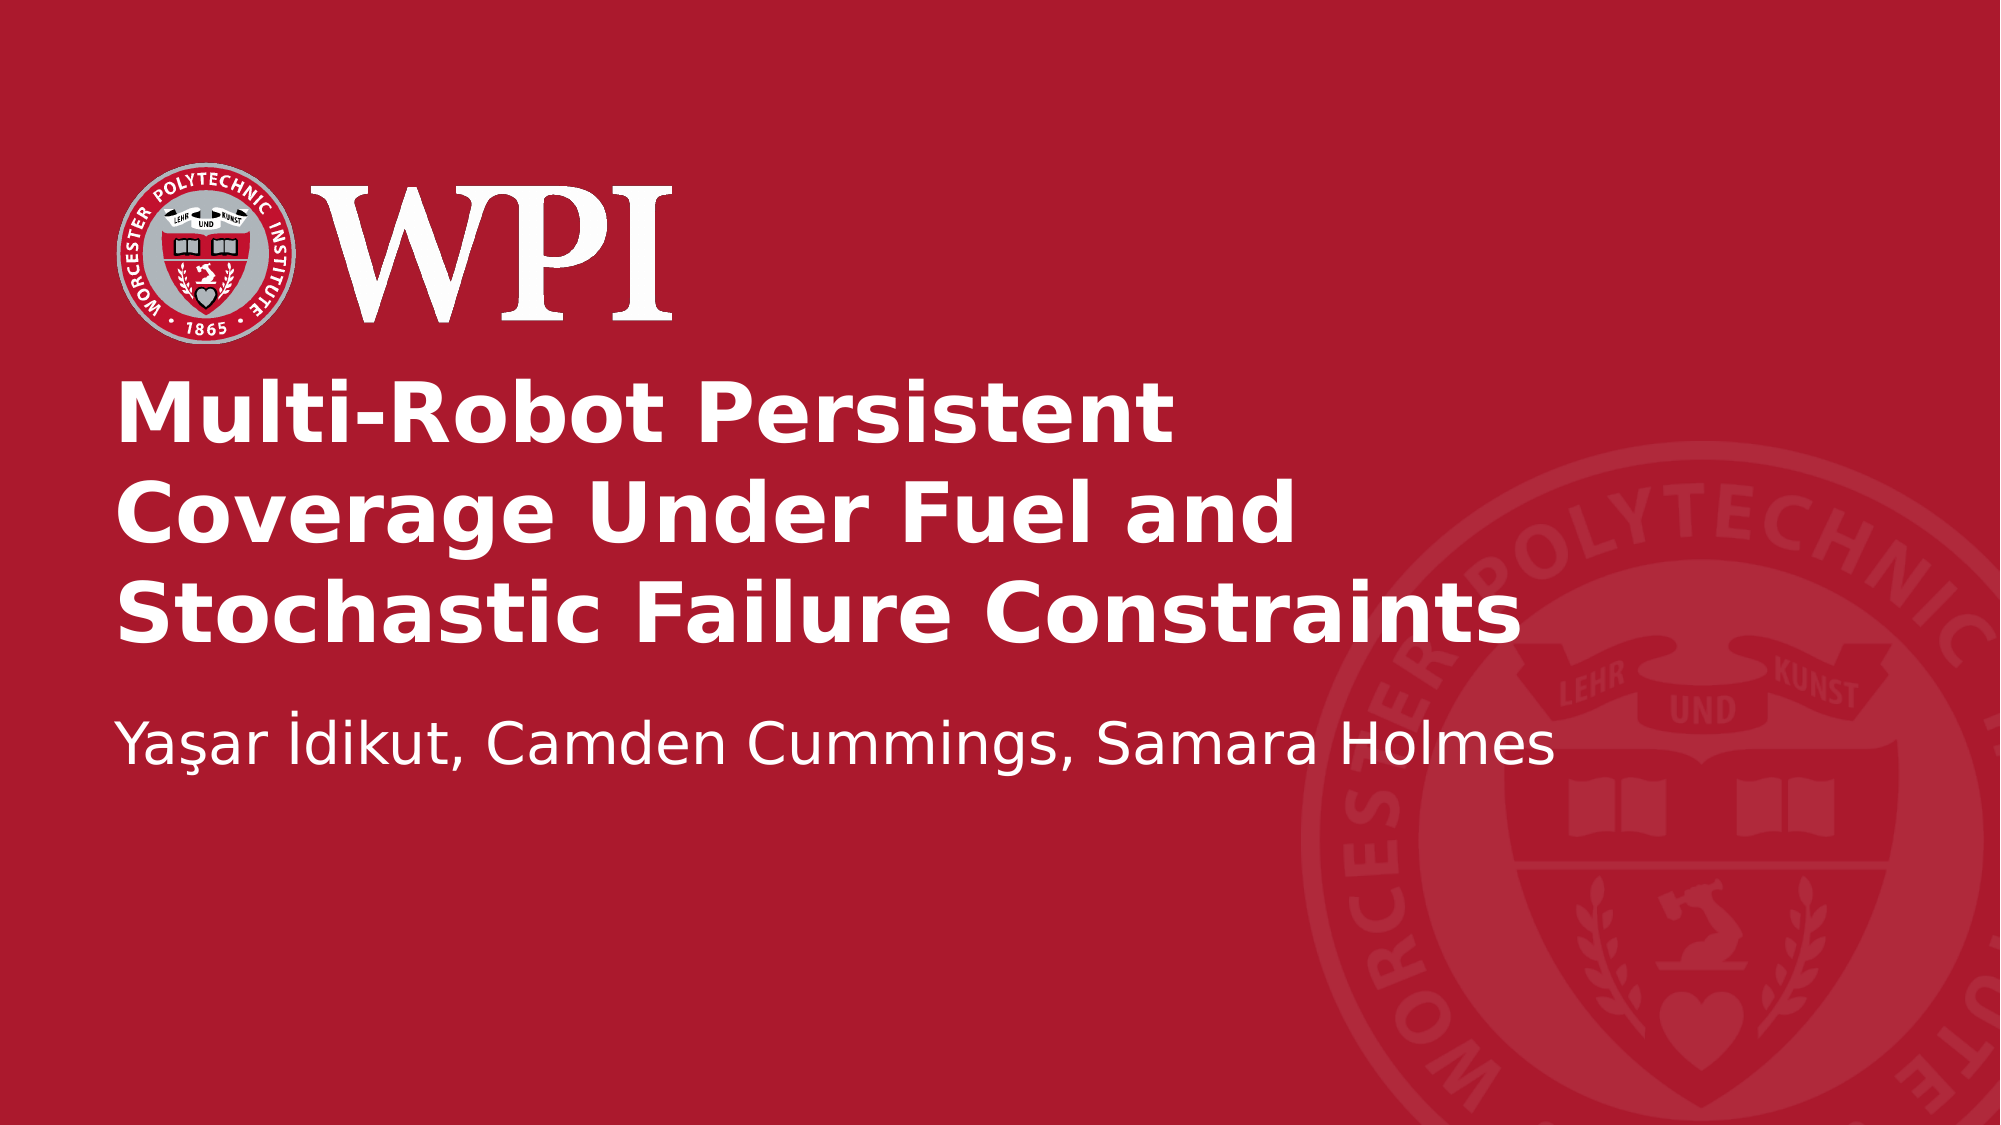

Multi-Robot Persistent Coverage Under Fuel and Stochastic Failure Constraints
Yaşar İdikut, Camden Cummings, Samara Holmes